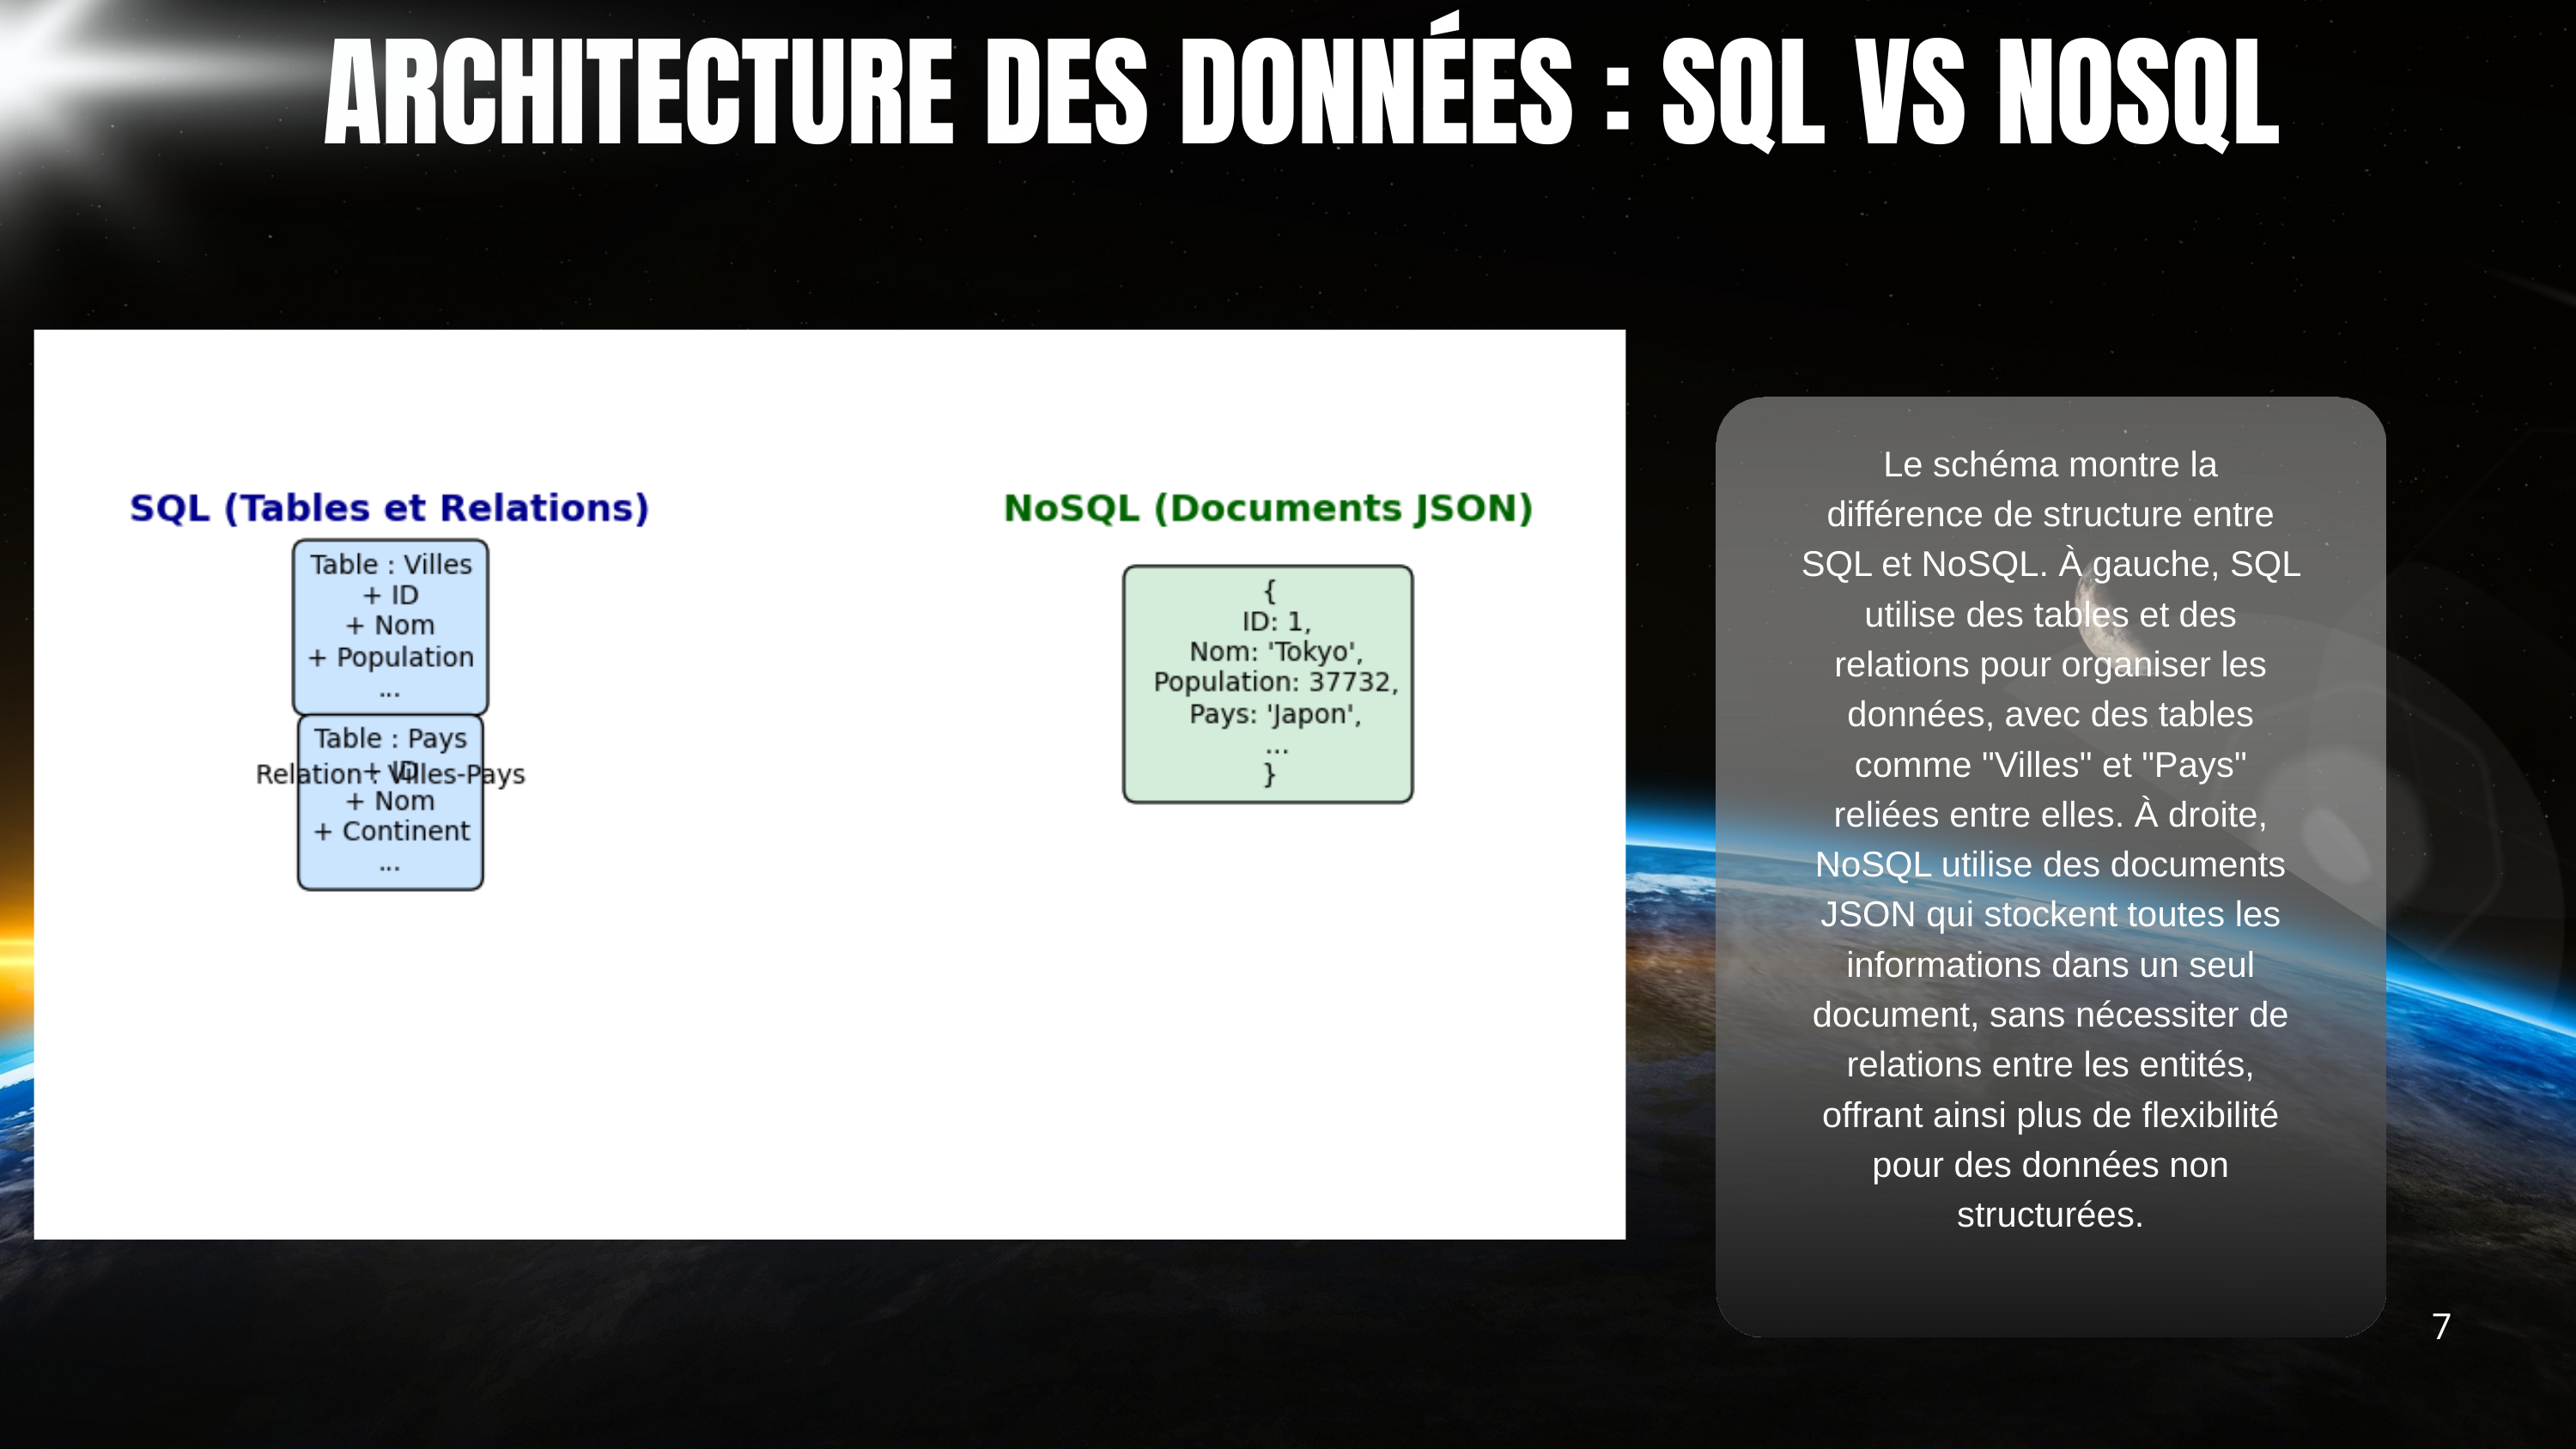

ARCHITECTURE DES DONNÉES : SQL VS NOSQL

Le schéma montre la différence de structure entre SQL et NoSQL. À gauche, SQL utilise des tables et des relations pour organiser les données, avec des tables comme "Villes" et "Pays" reliées entre elles. À droite, NoSQL utilise des documents JSON qui stockent toutes les informations dans un seul document, sans nécessiter de relations entre les entités, offrant ainsi plus de flexibilité pour des données non structurées.
7